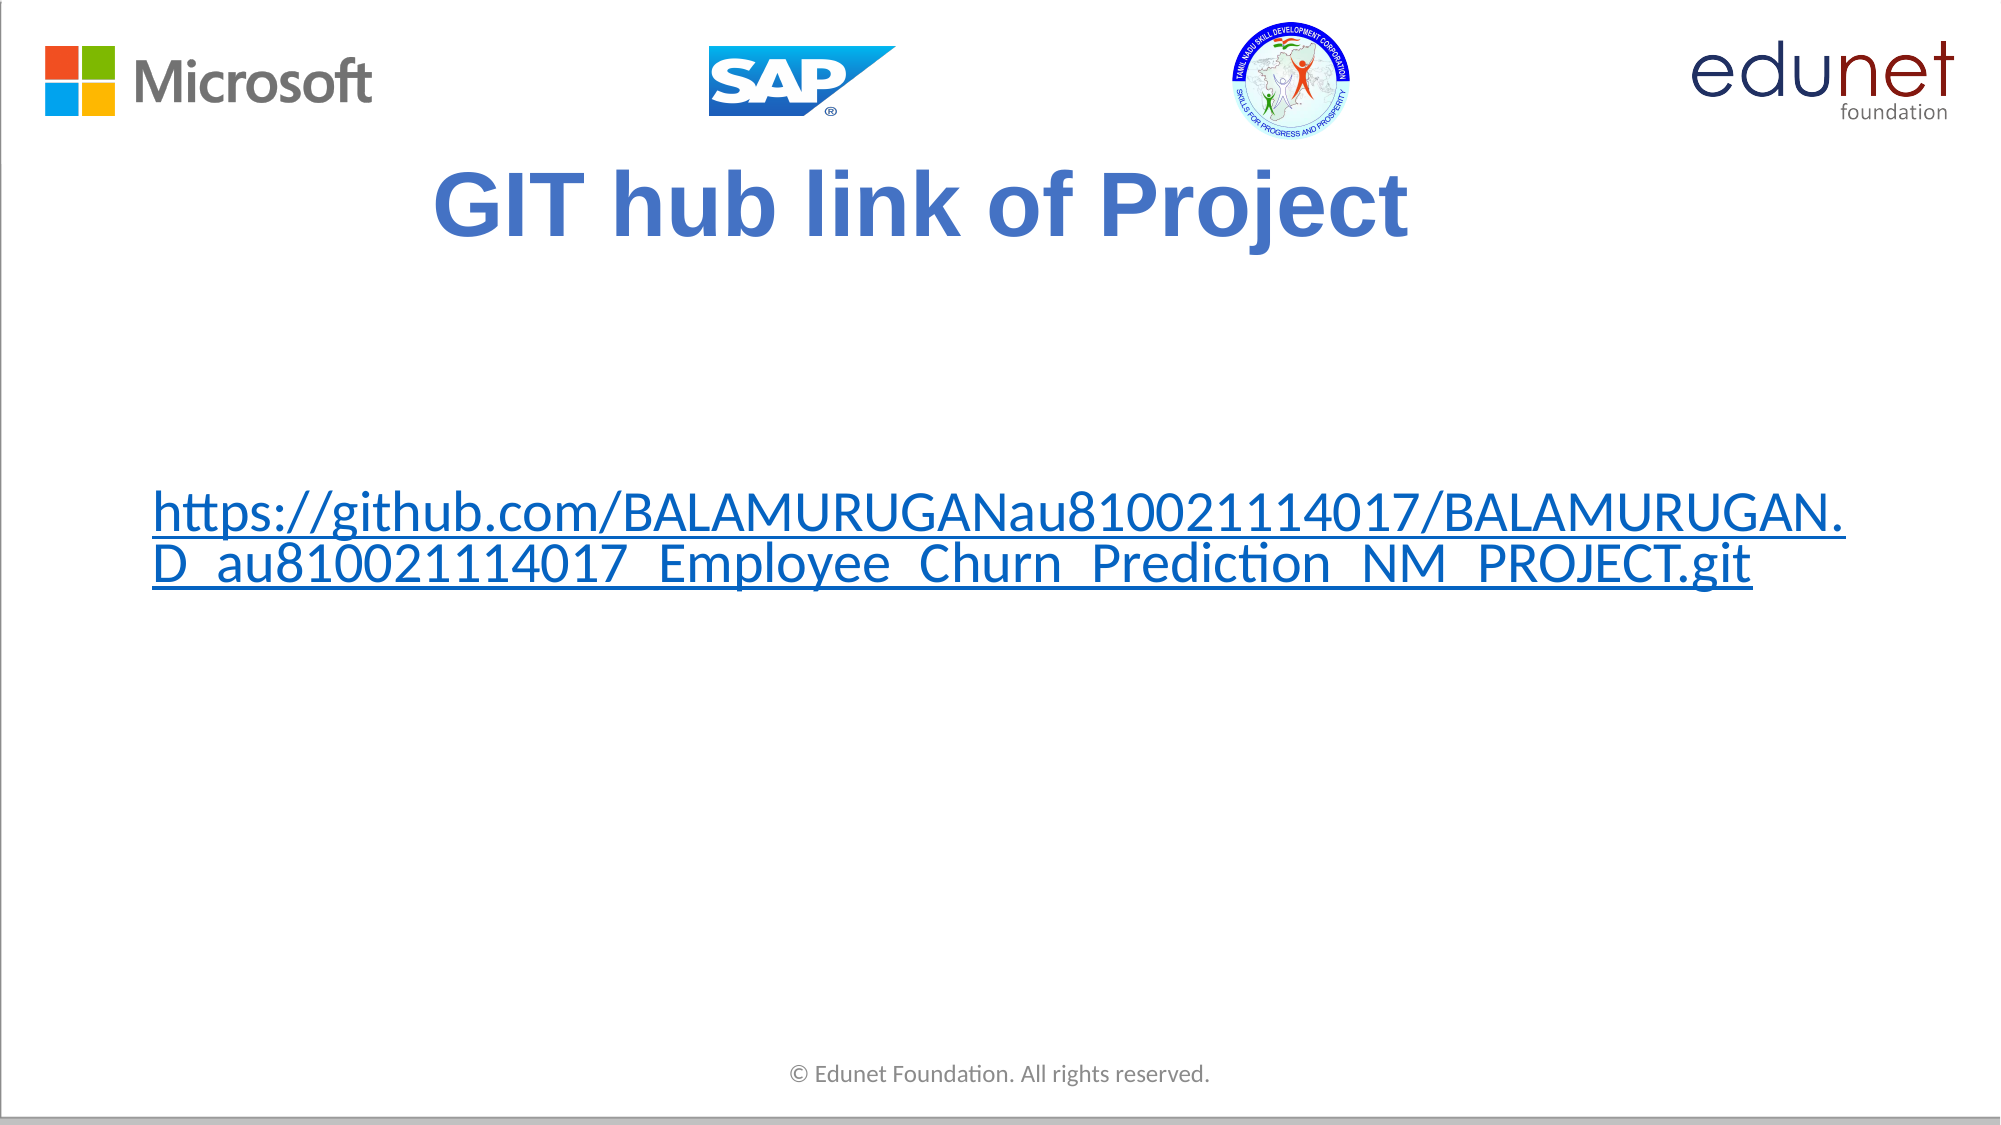

# GIT hub link of Project

https://github.com/BALAMURUGANau810021114017/BALAMURUGAN.D_au810021114017_Employee_Churn_Prediction_NM_PROJECT.git
© Edunet Foundation. All rights reserved.